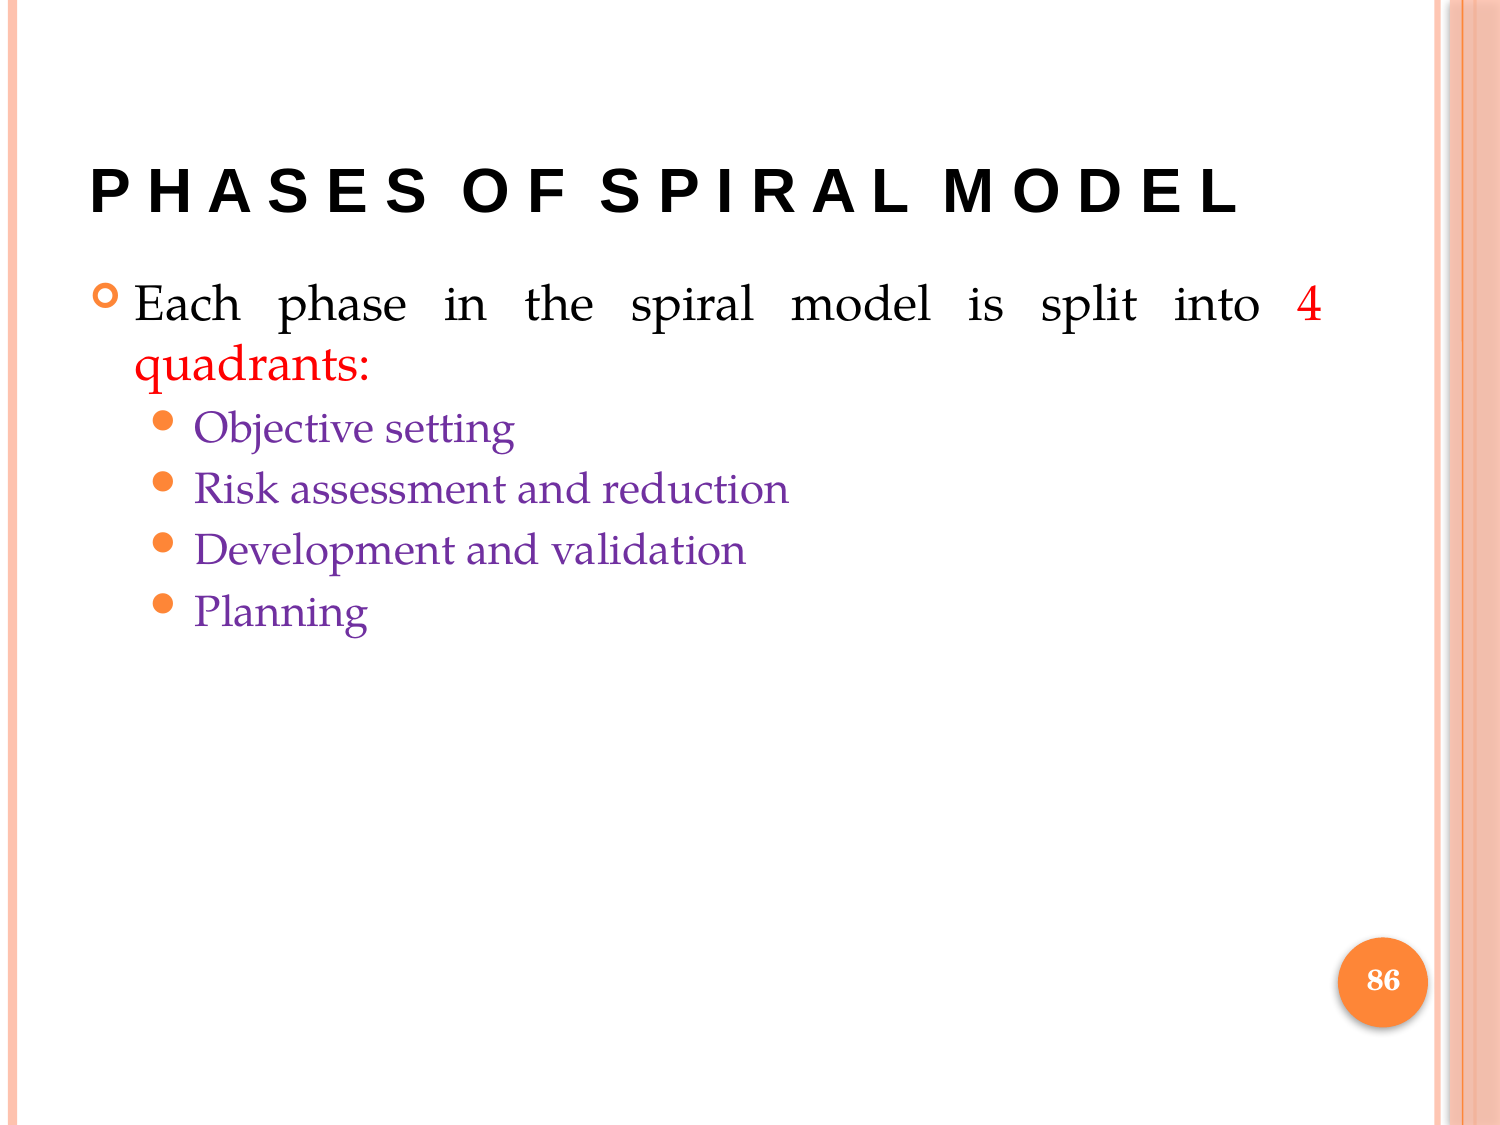

# P H A S E S  O F  S P I R A L  M O D E L
Each phase in the spiral model is split into 4 quadrants:
Objective setting
Risk assessment and reduction
Development and validation
Planning
86